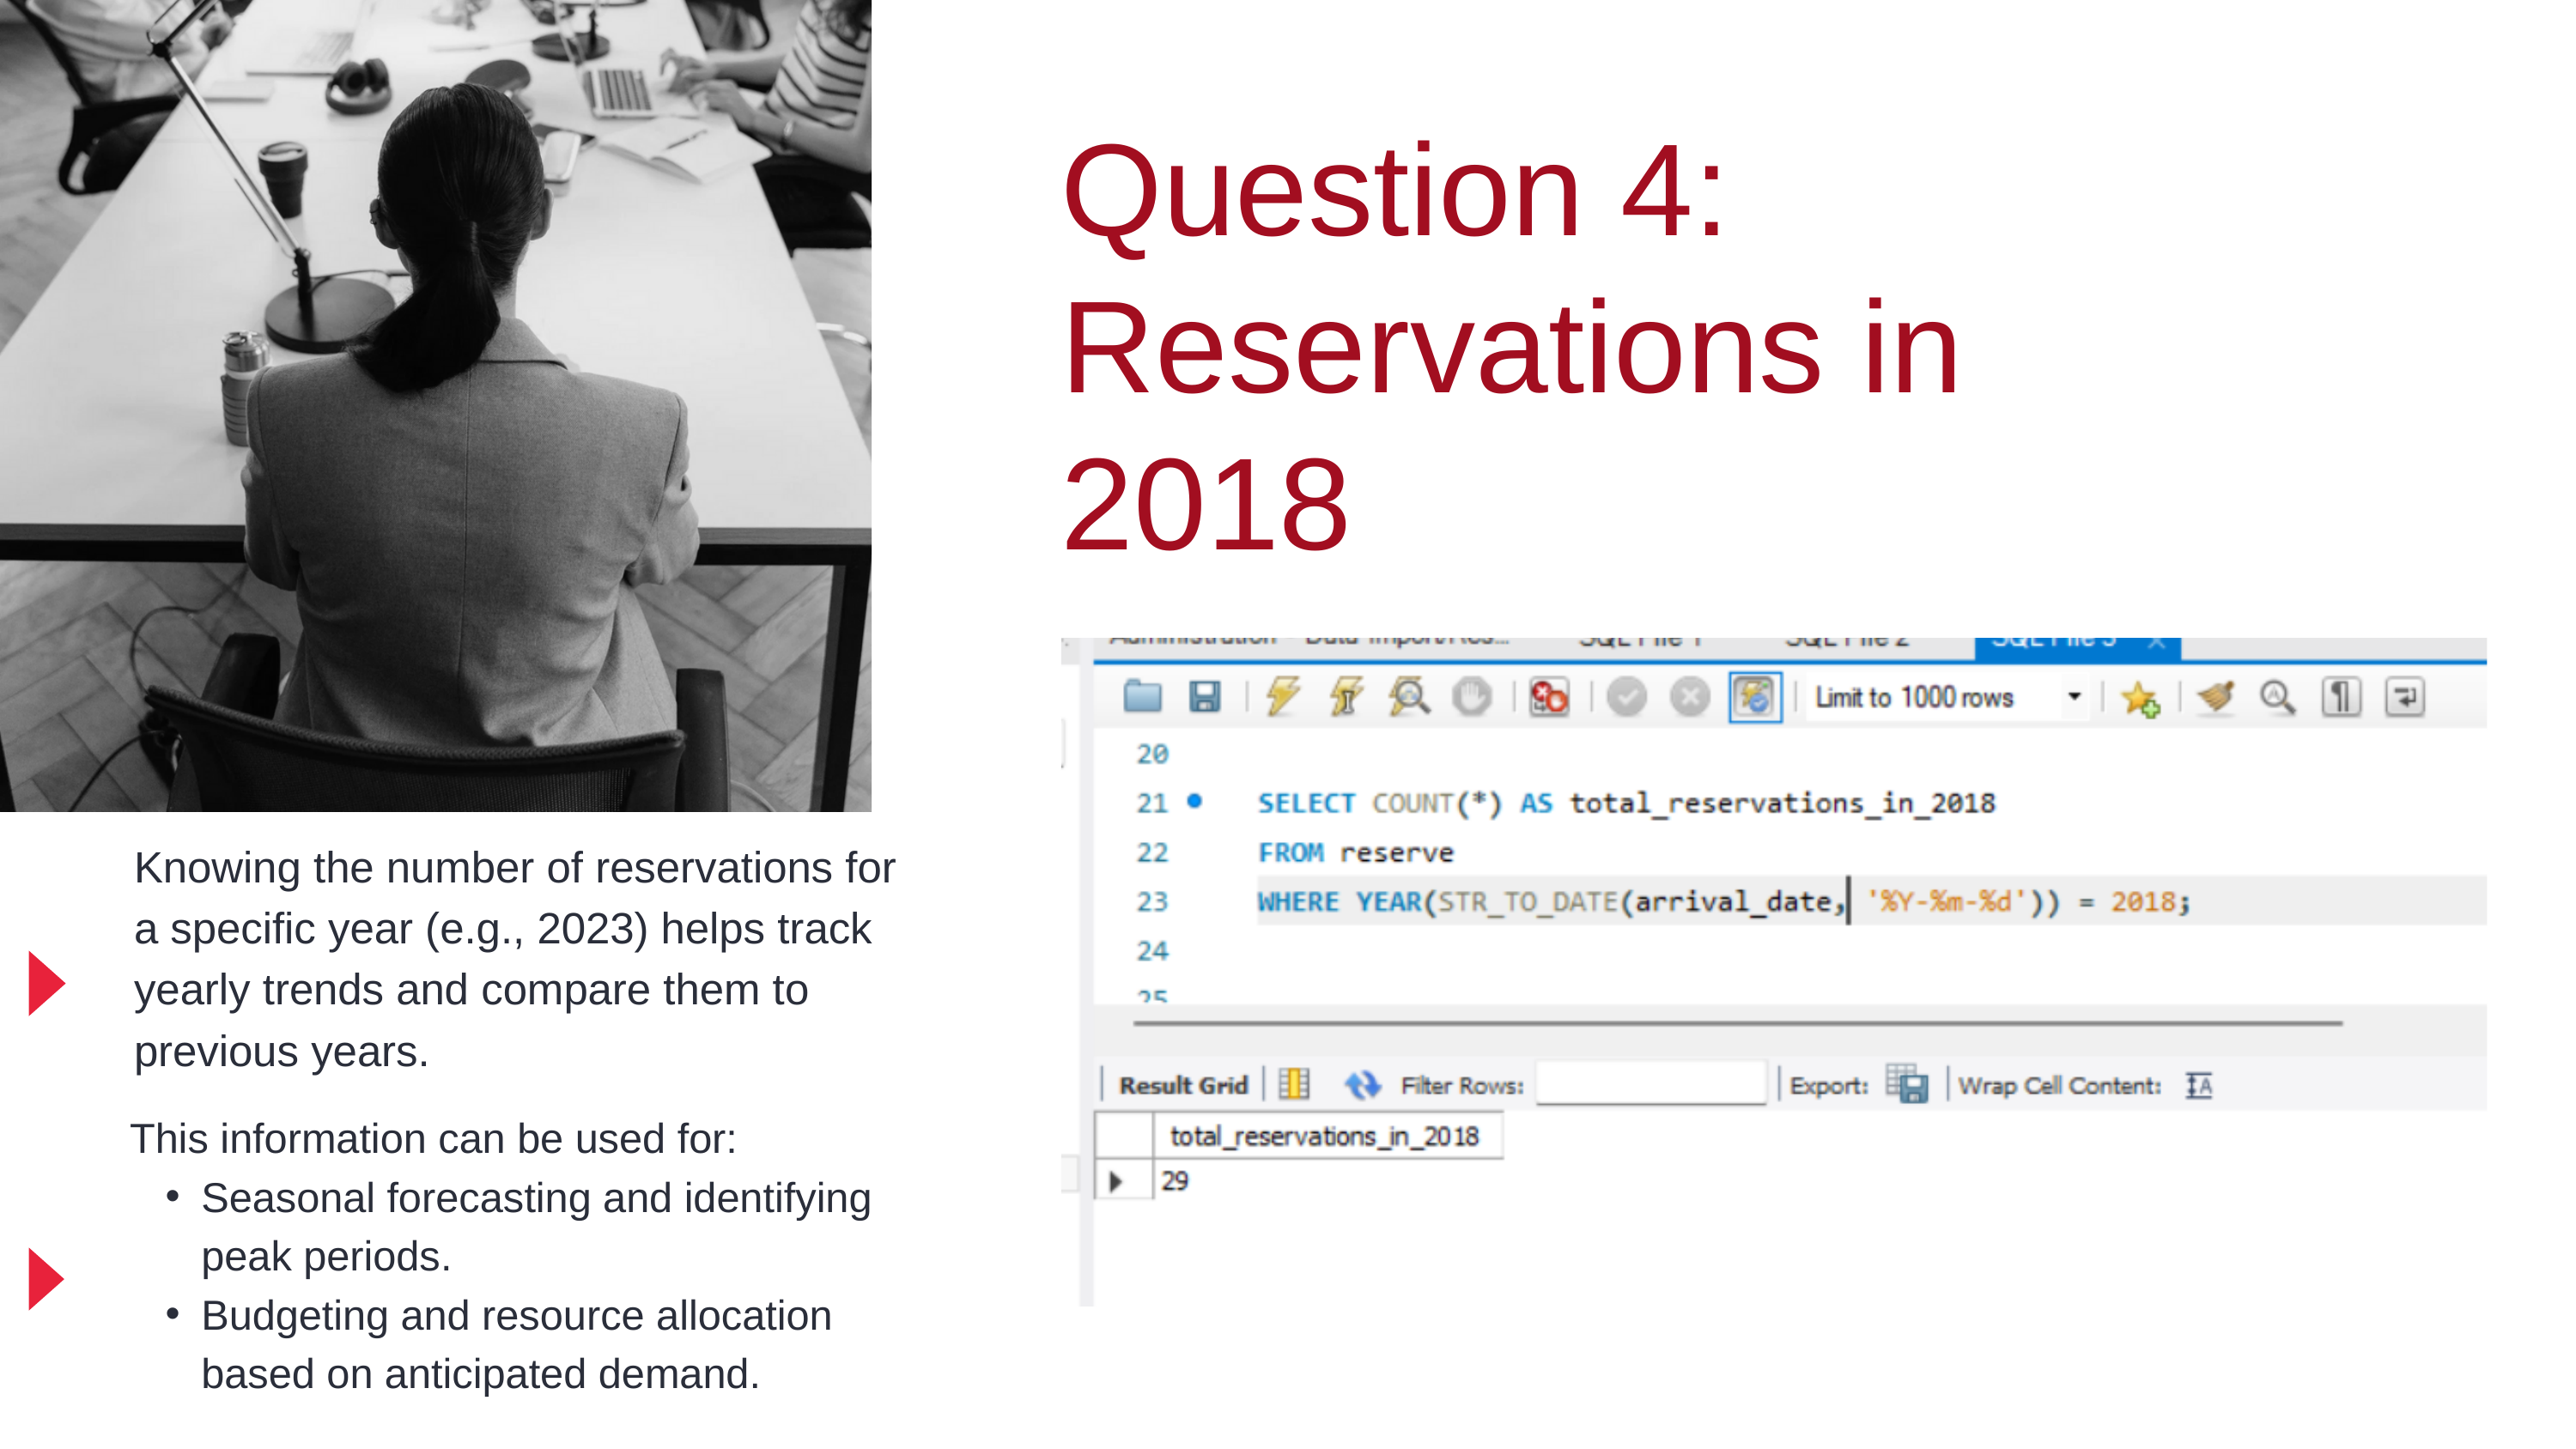

Question 4:
Reservations in 2018

Knowing the number of reservations for a specific year (e.g., 2023) helps track yearly trends and compare them to previous years.

This information can be used for:
Seasonal forecasting and identifying peak periods.
Budgeting and resource allocation based on anticipated demand.

Back to Agenda